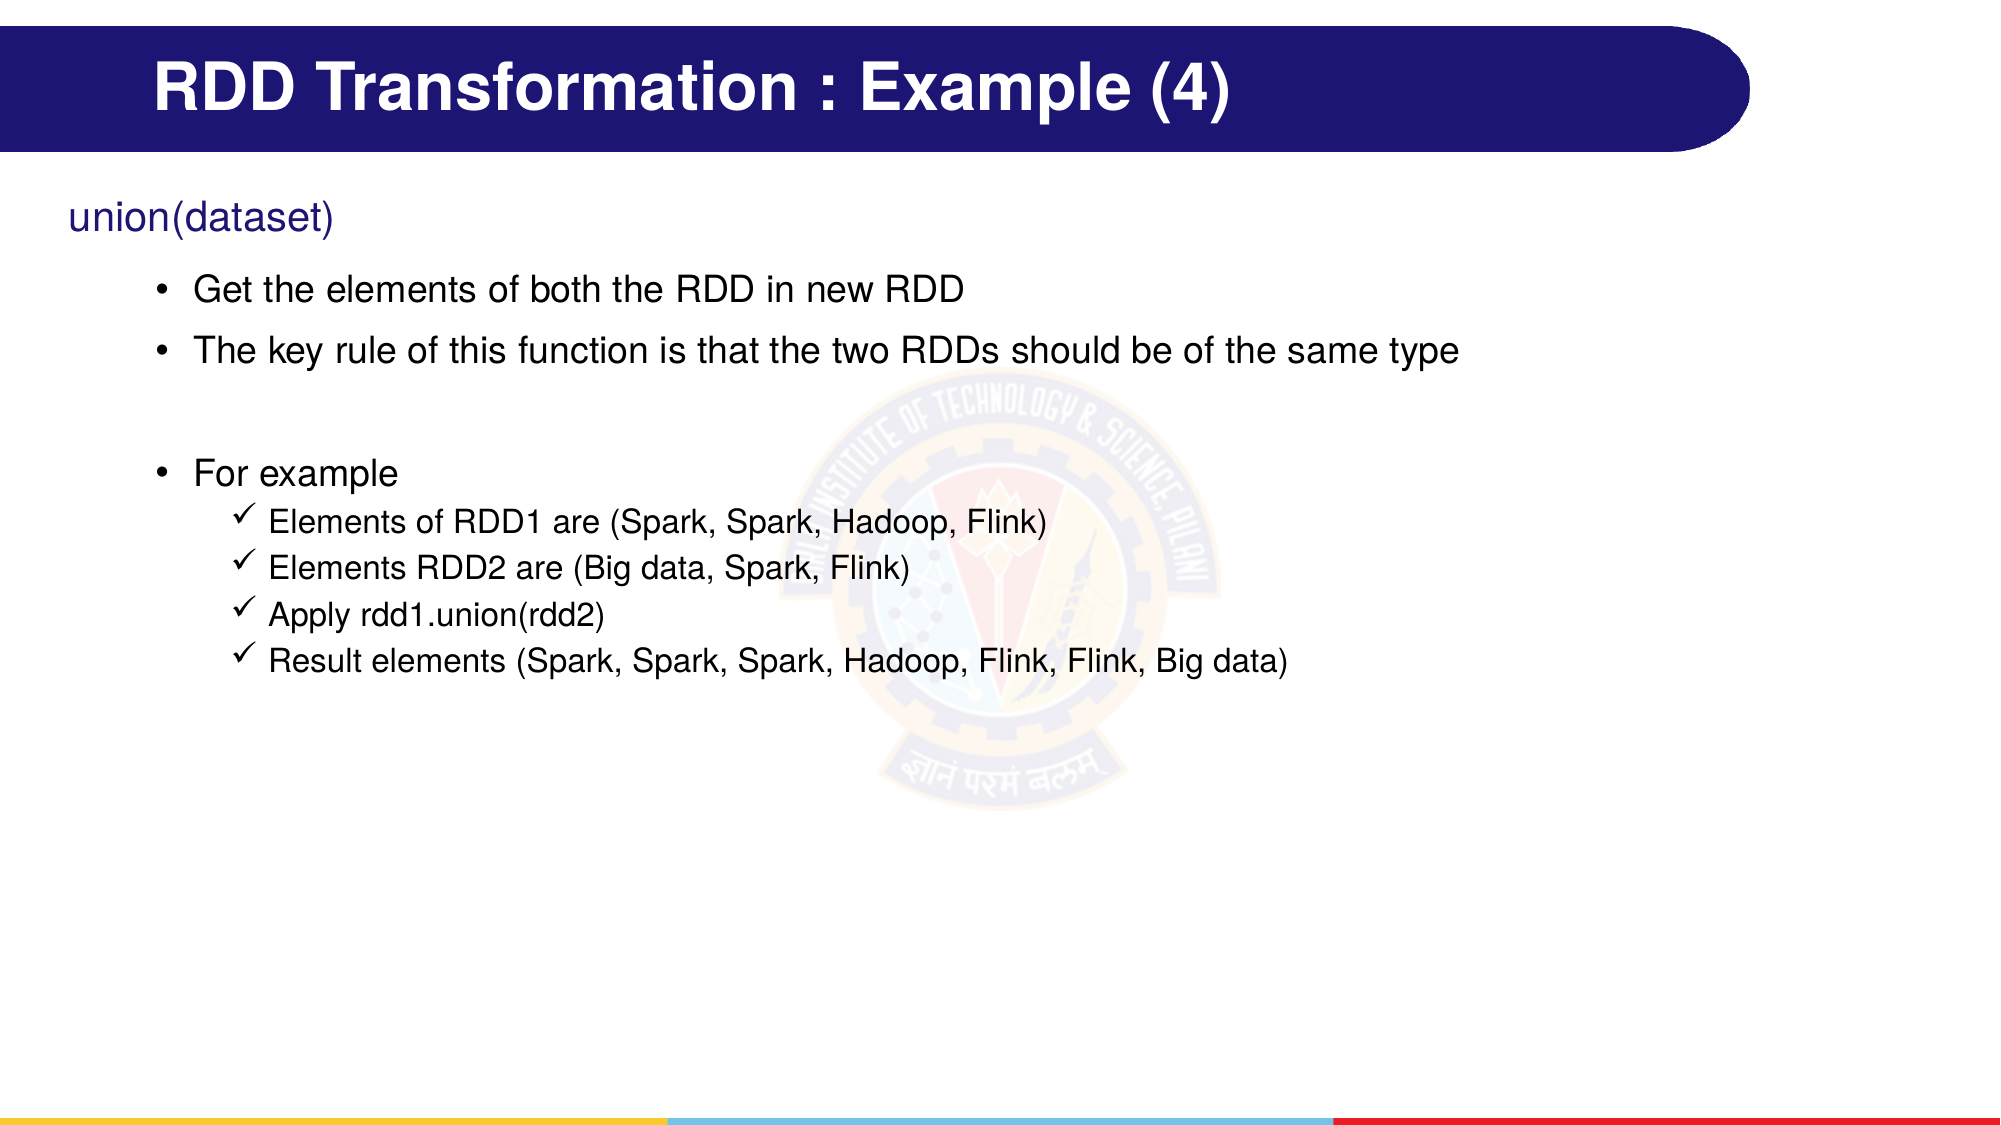

# RDD Transformation : Example (4)
union(dataset)

Get the elements of both the RDD in new RDD
The key rule of this function is that the two RDDs should be of the same type

For example
Elements of RDD1 are (Spark, Spark, Hadoop, Flink)
Elements RDD2 are (Big data, Spark, Flink)
Apply rdd1.union(rdd2)
Result elements (Spark, Spark, Spark, Hadoop, Flink, Flink, Big data)